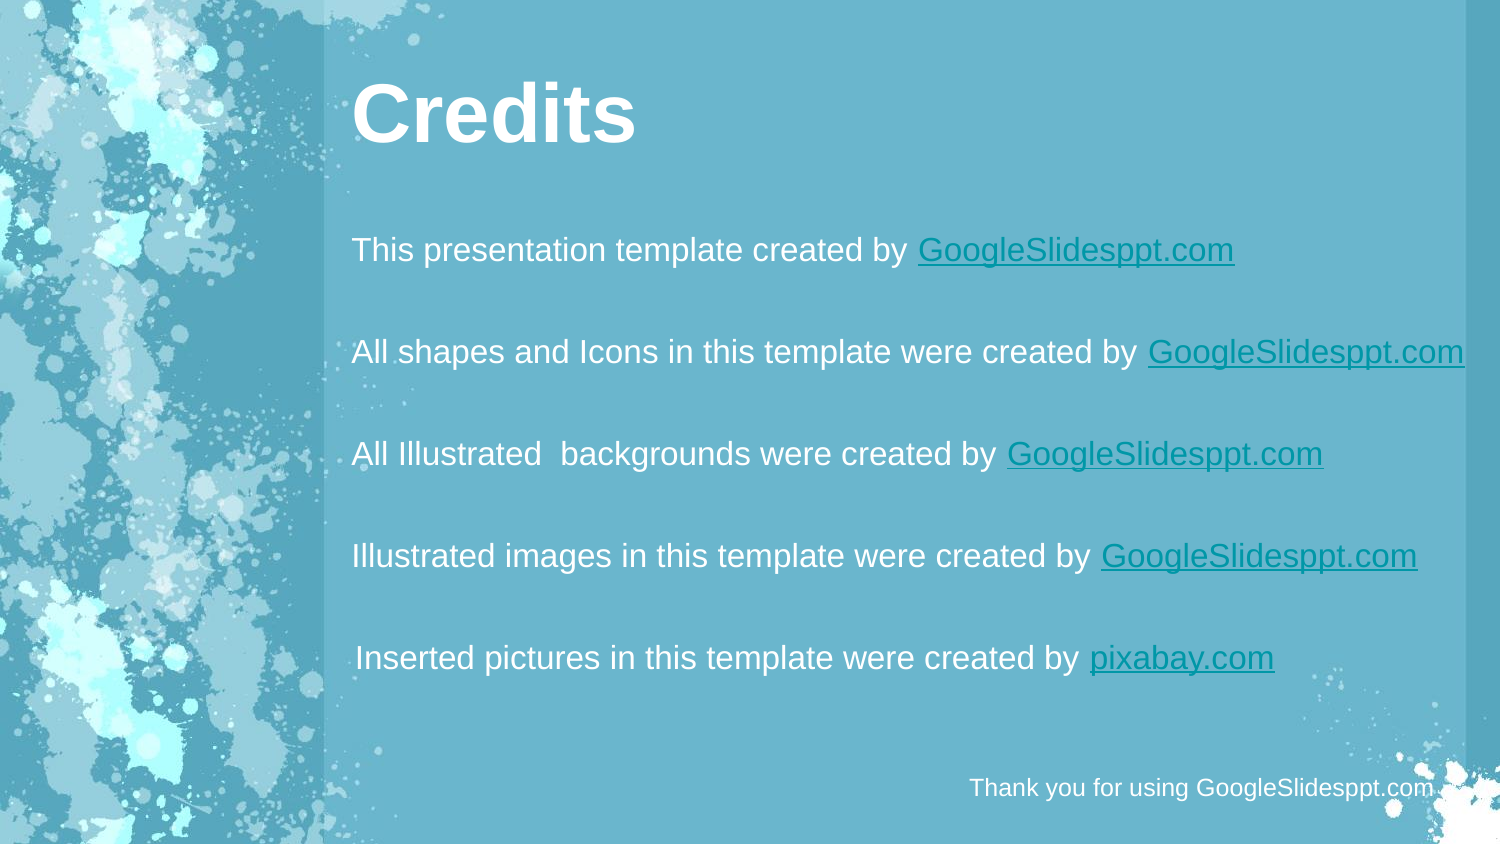

Credits
This presentation template created by GoogleSlidesppt.com
All shapes and Icons in this template were created by GoogleSlidesppt.com
All Illustrated  backgrounds were created by GoogleSlidesppt.com
Illustrated images in this template were created by GoogleSlidesppt.com
Inserted pictures in this template were created by pixabay.com
Thank you for using GoogleSlidesppt.com